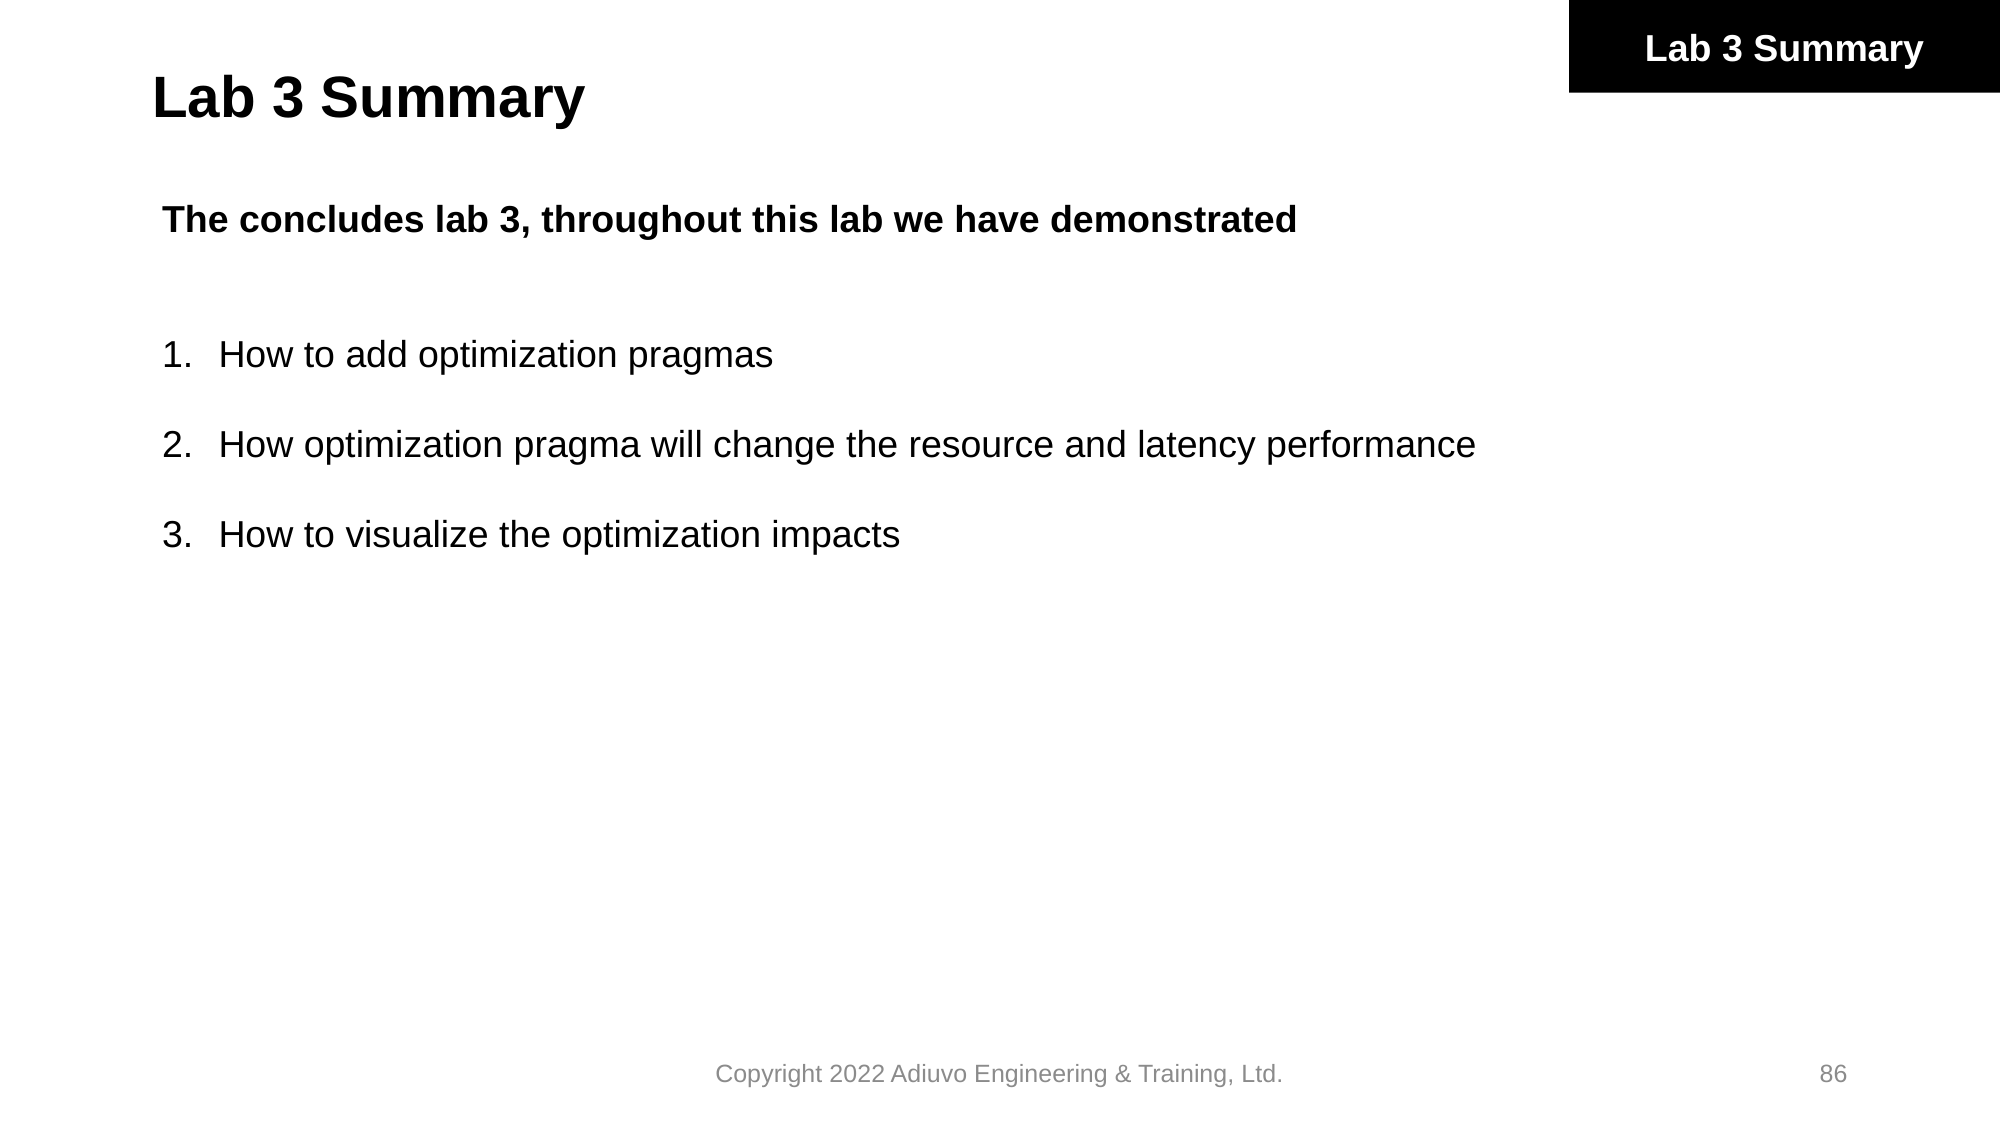

Lab 3 Summary
# Lab 3 Summary
The concludes lab 3, throughout this lab we have demonstrated

How to add optimization pragmas
How optimization pragma will change the resource and latency performance
How to visualize the optimization impacts

Copyright 2022 Adiuvo Engineering & Training, Ltd.
86